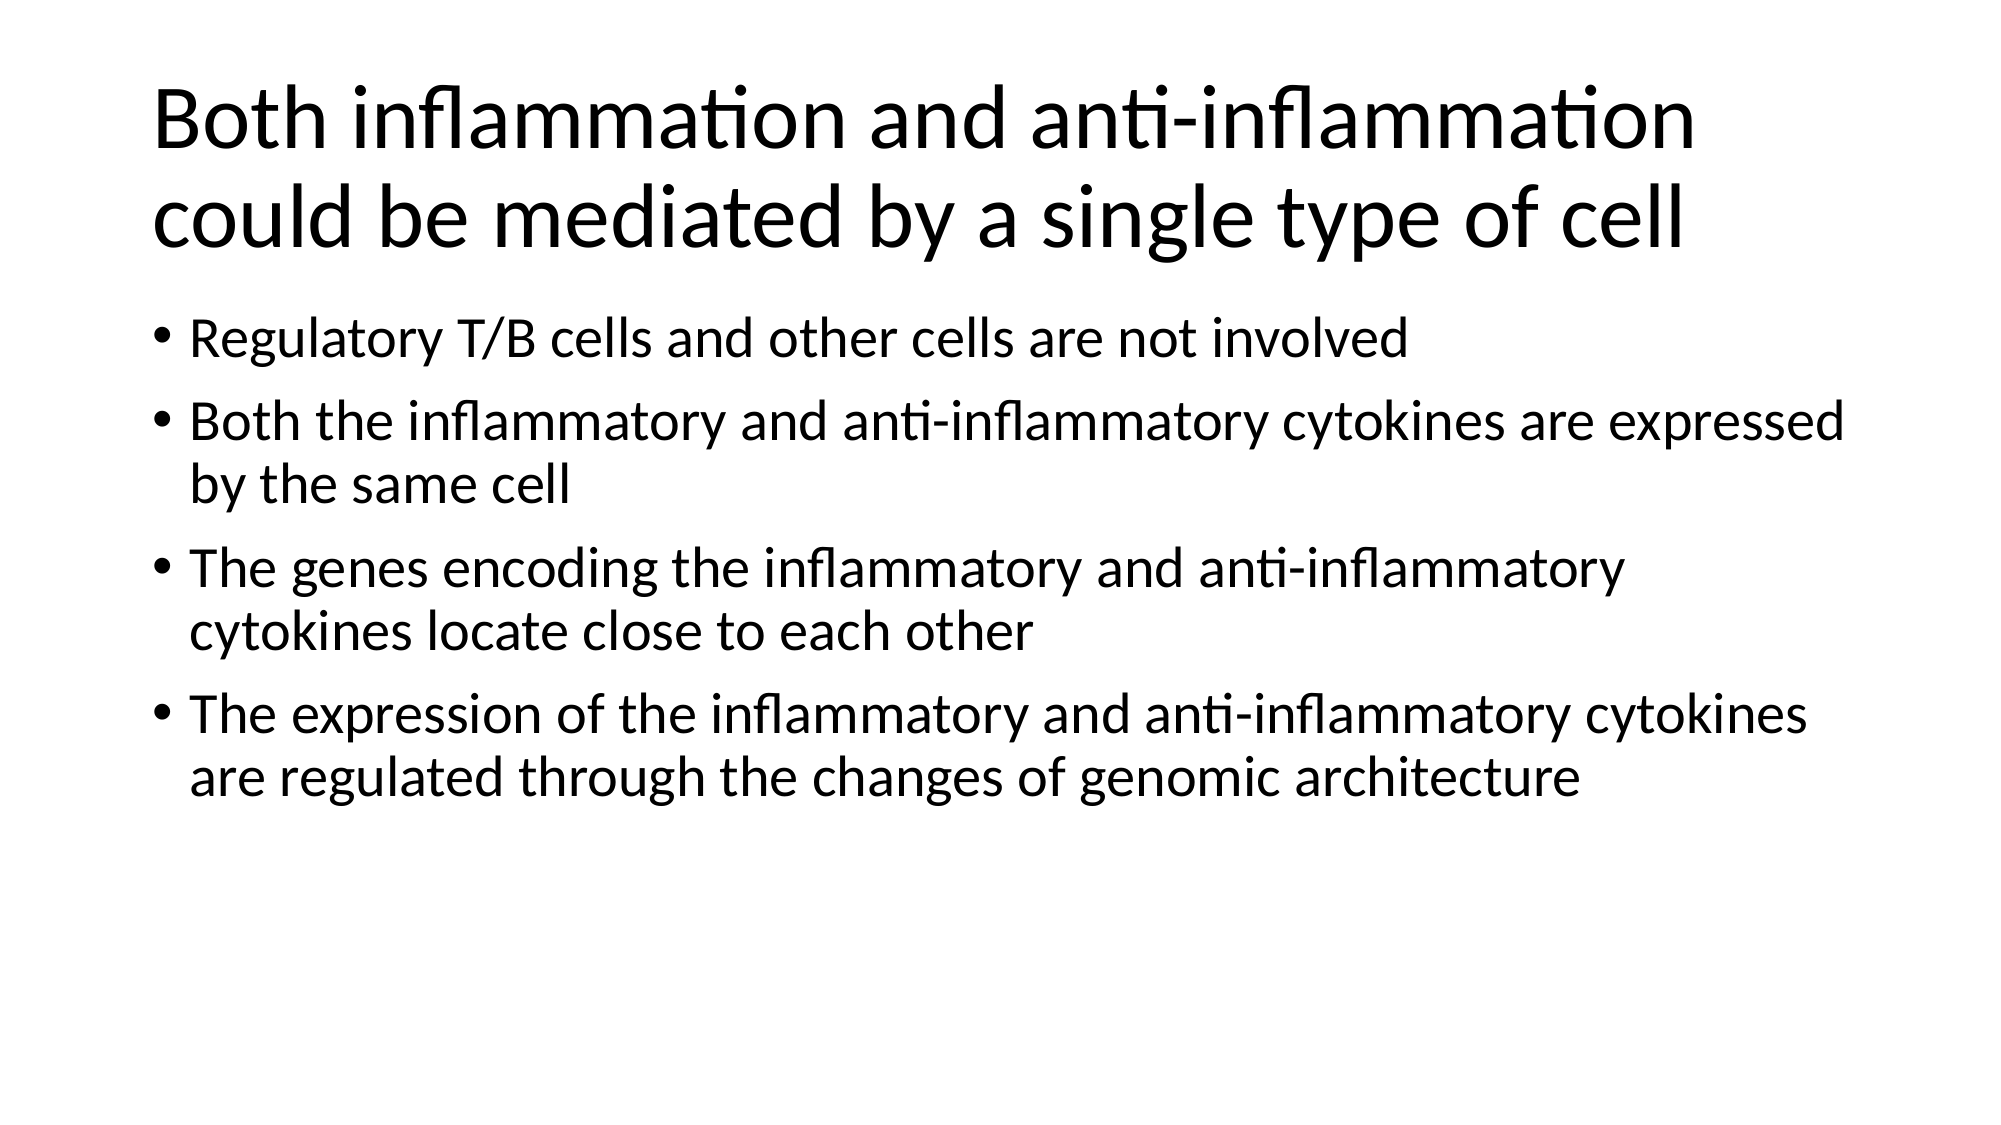

# Both inflammation and anti-inflammation could be mediated by a single type of cell
Regulatory T/B cells and other cells are not involved
Both the inflammatory and anti-inflammatory cytokines are expressed by the same cell
The genes encoding the inflammatory and anti-inflammatory cytokines locate close to each other
The expression of the inflammatory and anti-inflammatory cytokines are regulated through the changes of genomic architecture